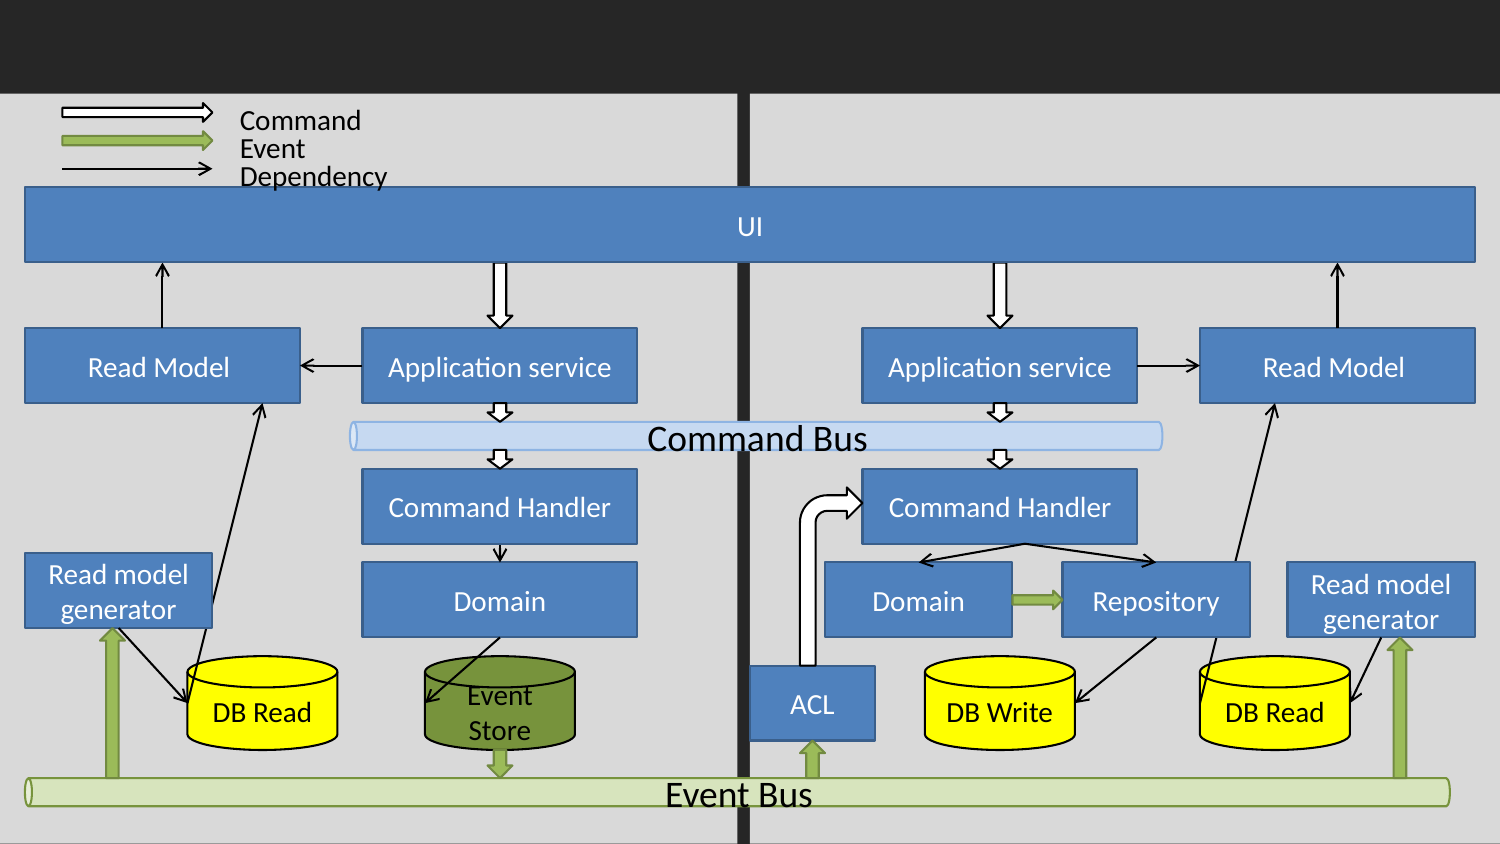

Command

Event

Dependency
Command Bus
UI
Event Bus

Read Model
Application service
Application service
Read Model

Command Handler
Command Handler

Read model generator
Domain
Domain
Repository
Read model generator

DB Read
Event Store
DB Write
DB Read
ACL